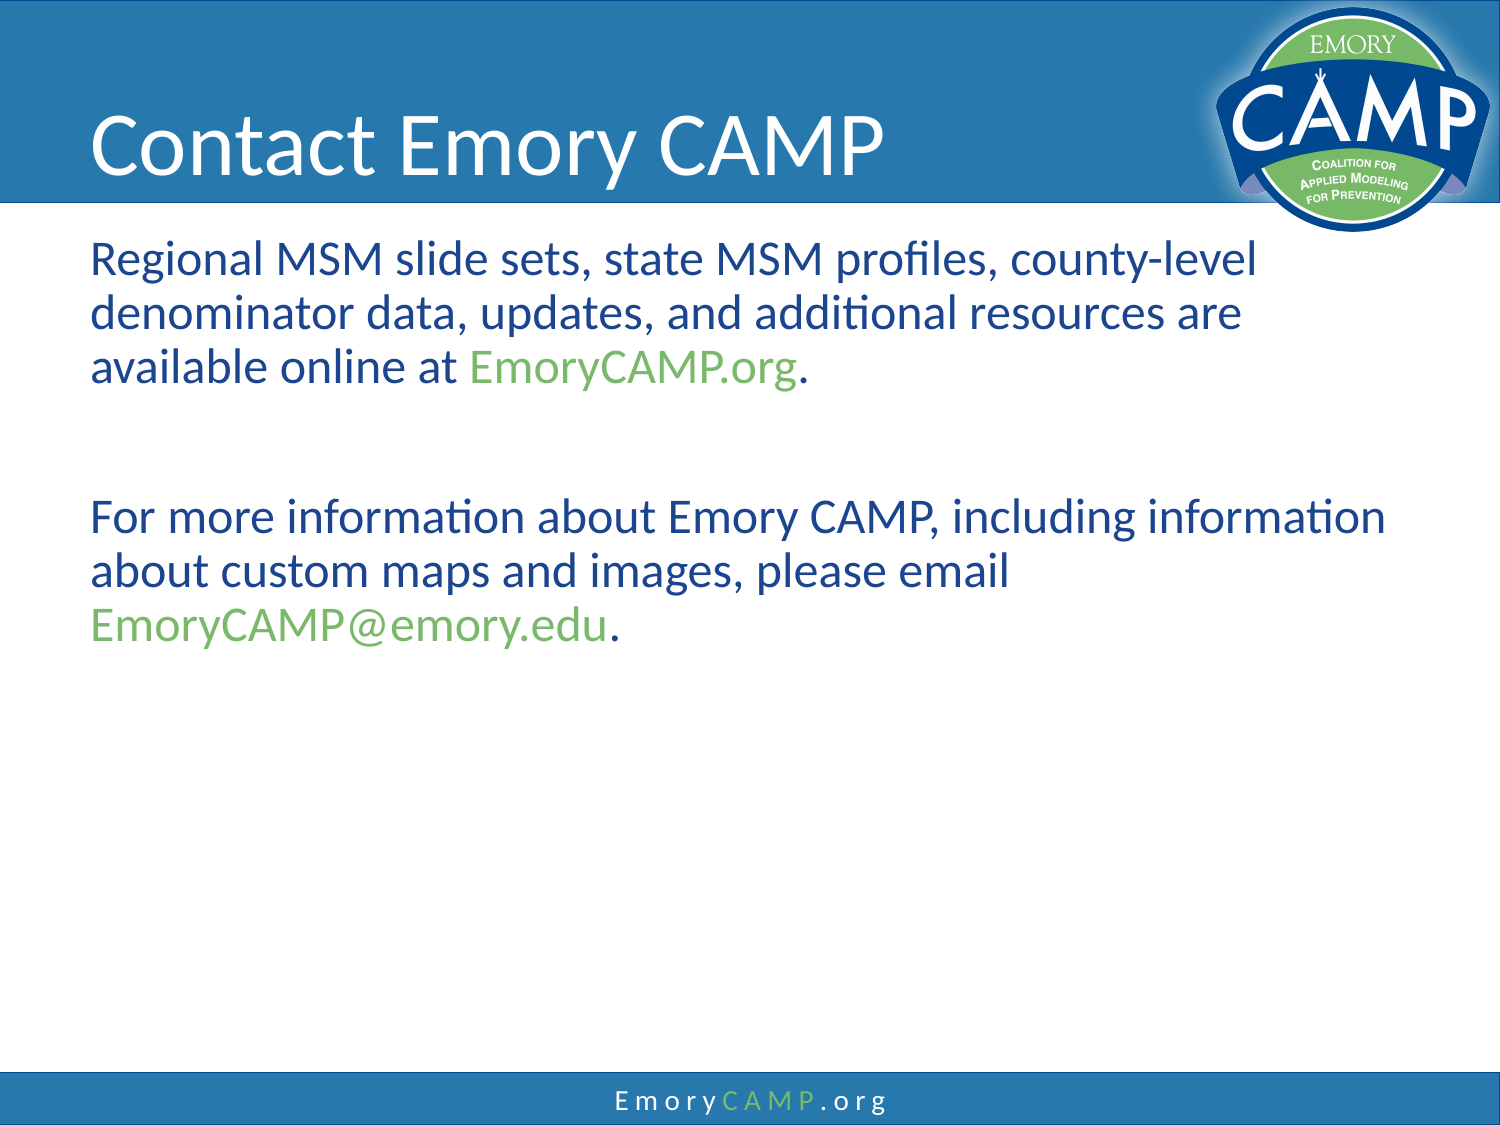

# Contact Emory CAMP
Regional MSM slide sets, state MSM profiles, county-level denominator data, updates, and additional resources are available online at EmoryCAMP.org.

For more information about Emory CAMP, including information about custom maps and images, please email EmoryCAMP@emory.edu.